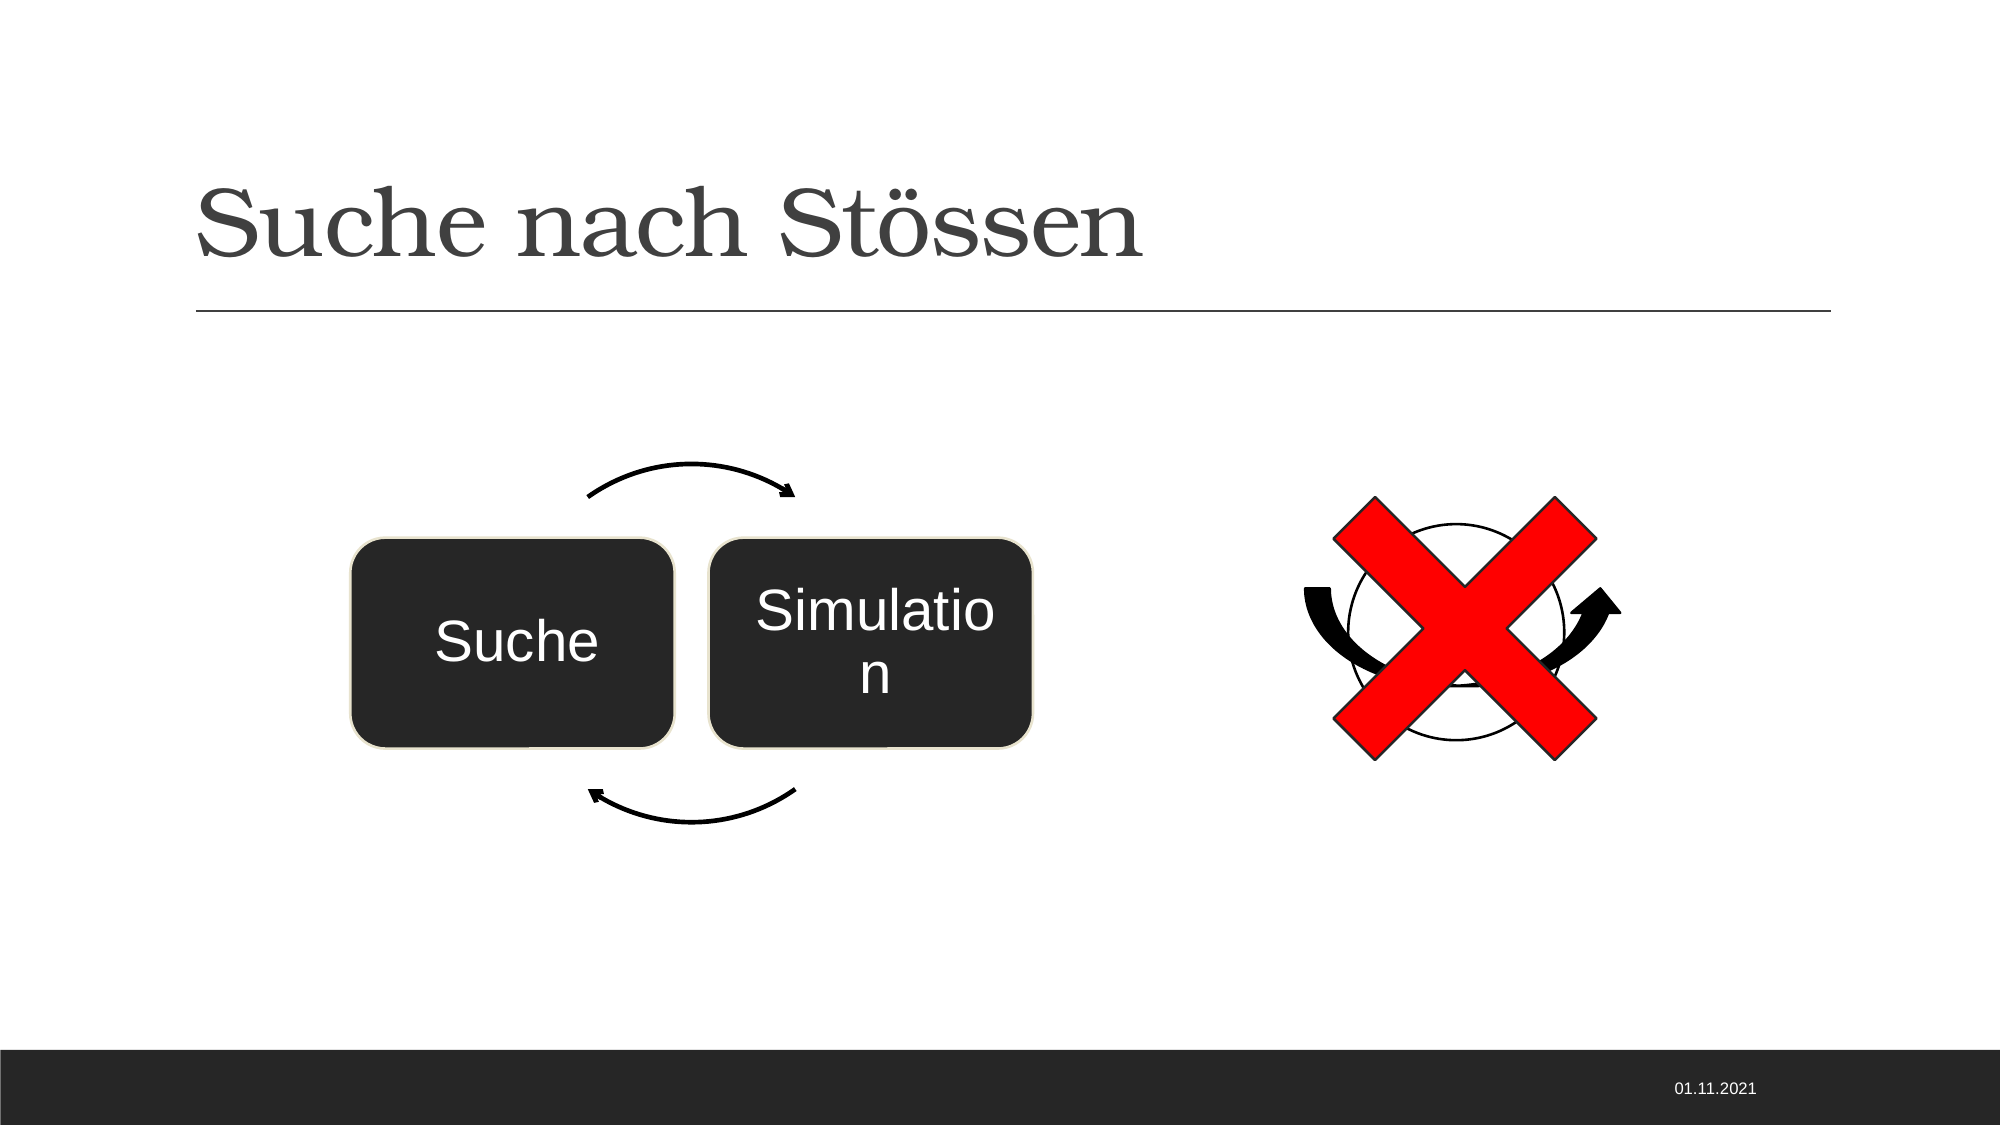

# Suche nach Stössen

Suche
Simulation

01.11.2021